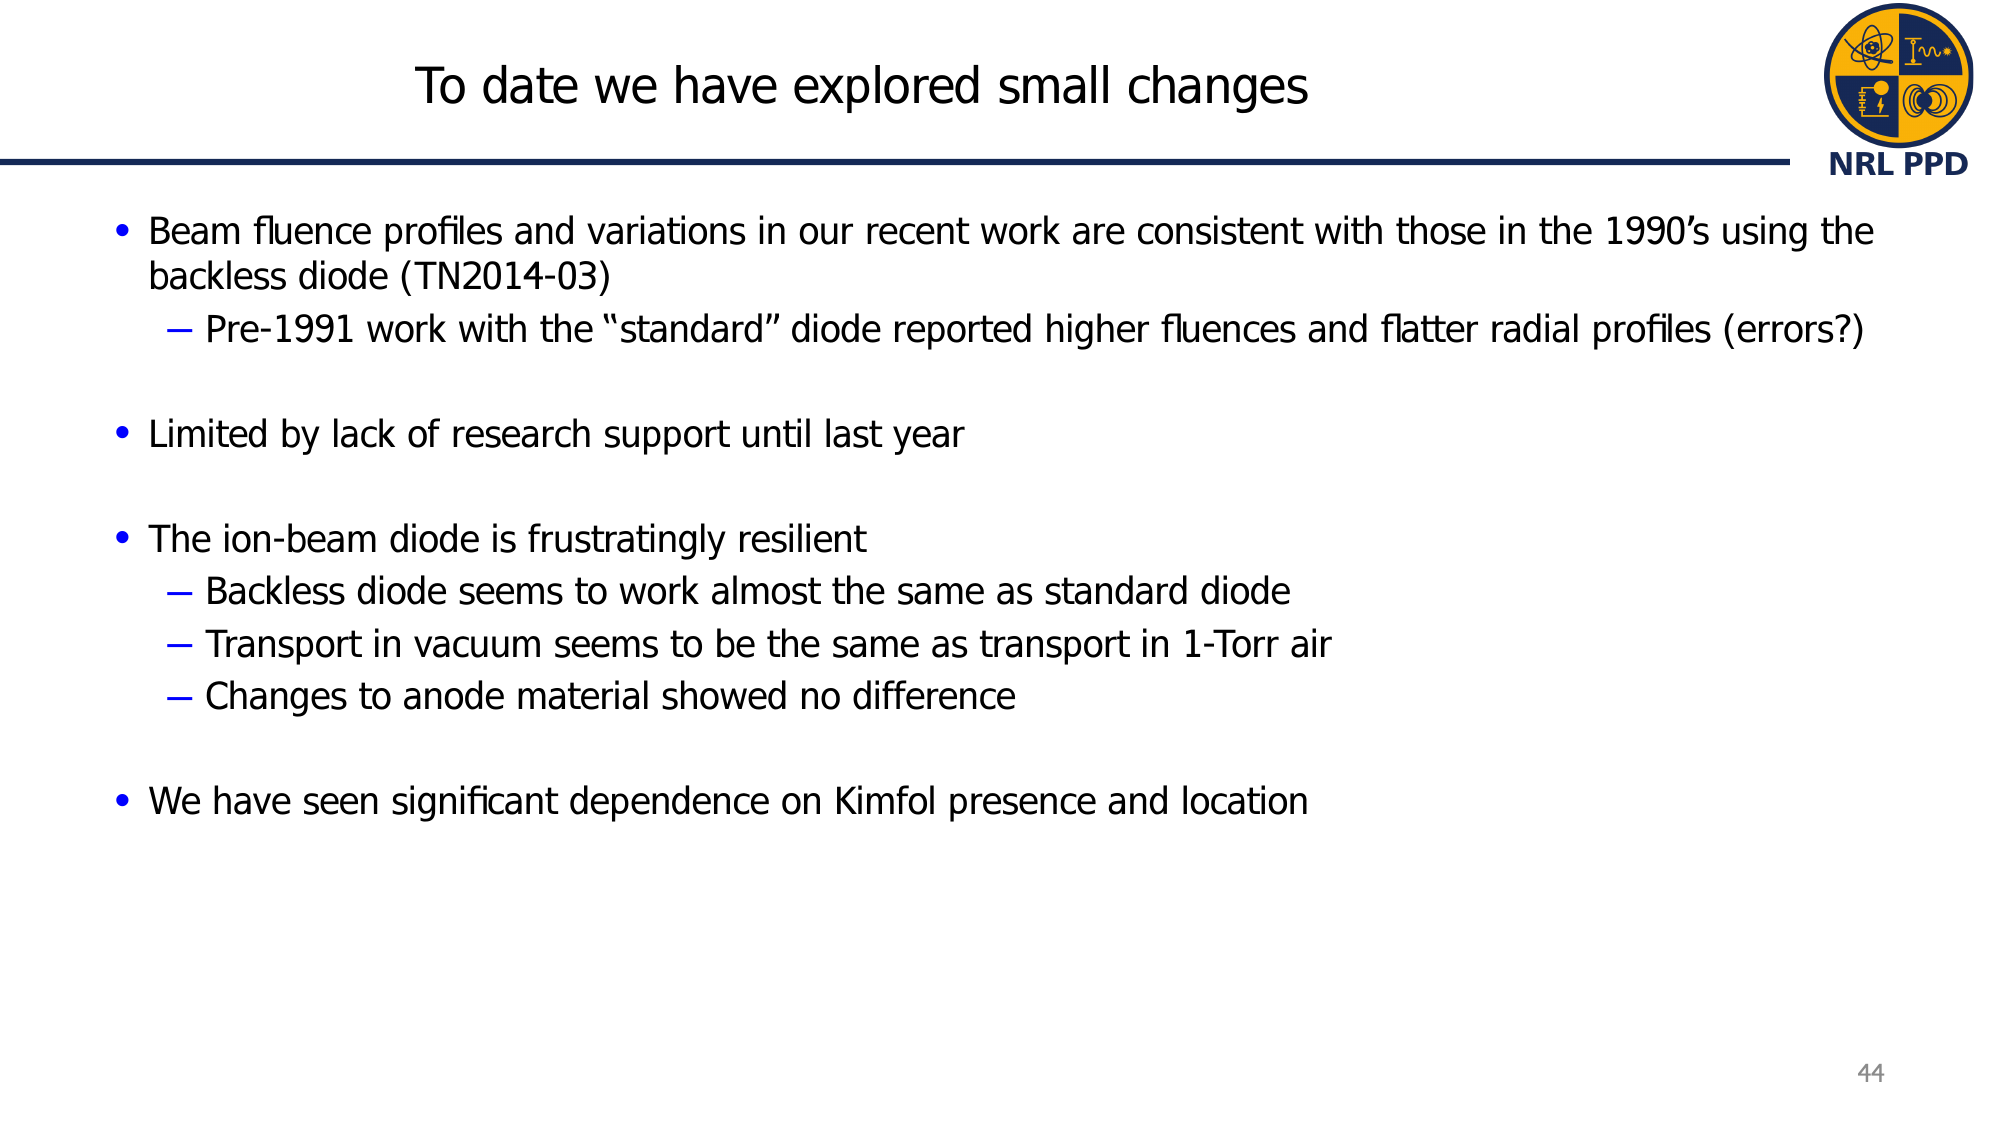

# To date we have explored small changes
Beam fluence profiles and variations in our recent work are consistent with those in the 1990’s using the backless diode (TN2014-03)
Pre-1991 work with the “standard” diode reported higher fluences and flatter radial profiles (errors?)

Limited by lack of research support until last year

The ion-beam diode is frustratingly resilient
Backless diode seems to work almost the same as standard diode
Transport in vacuum seems to be the same as transport in 1-Torr air
Changes to anode material showed no difference

We have seen significant dependence on Kimfol presence and location
44